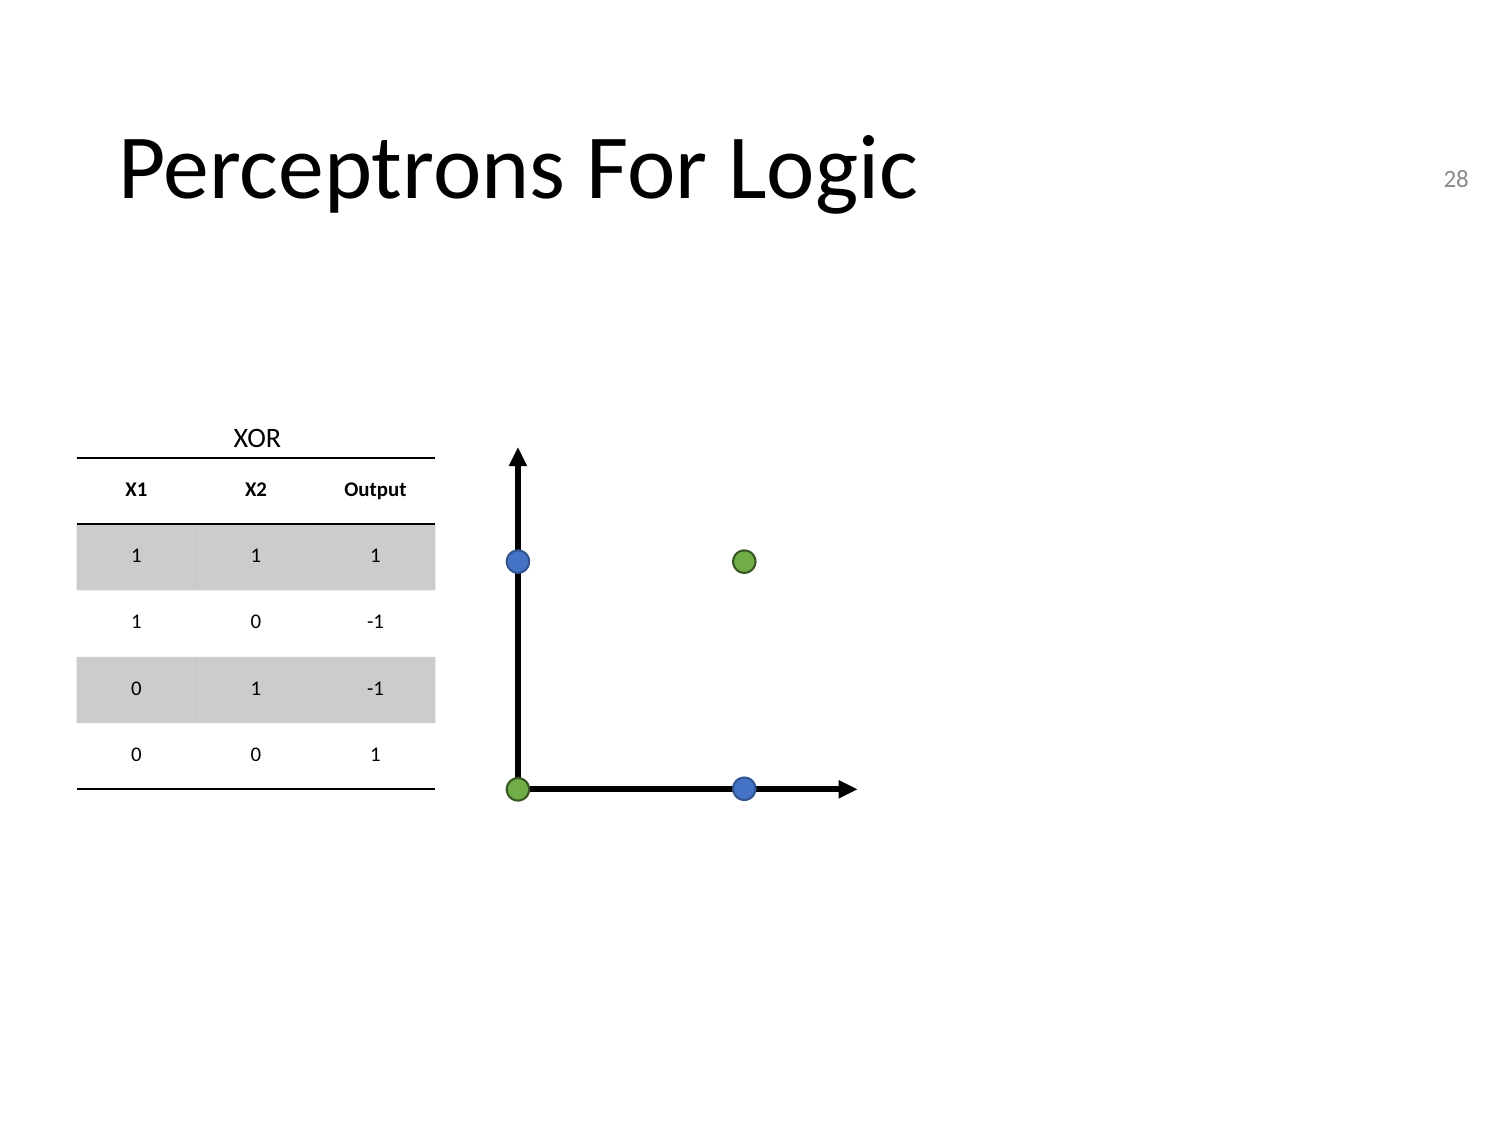

# Perceptrons For Logic
28
XOR

| X1 | X2 | Output |
| --- | --- | --- |
| 1 | 1 | 1 |
| 1 | 0 | -1 |
| 0 | 1 | -1 |
| 0 | 0 | 1 |